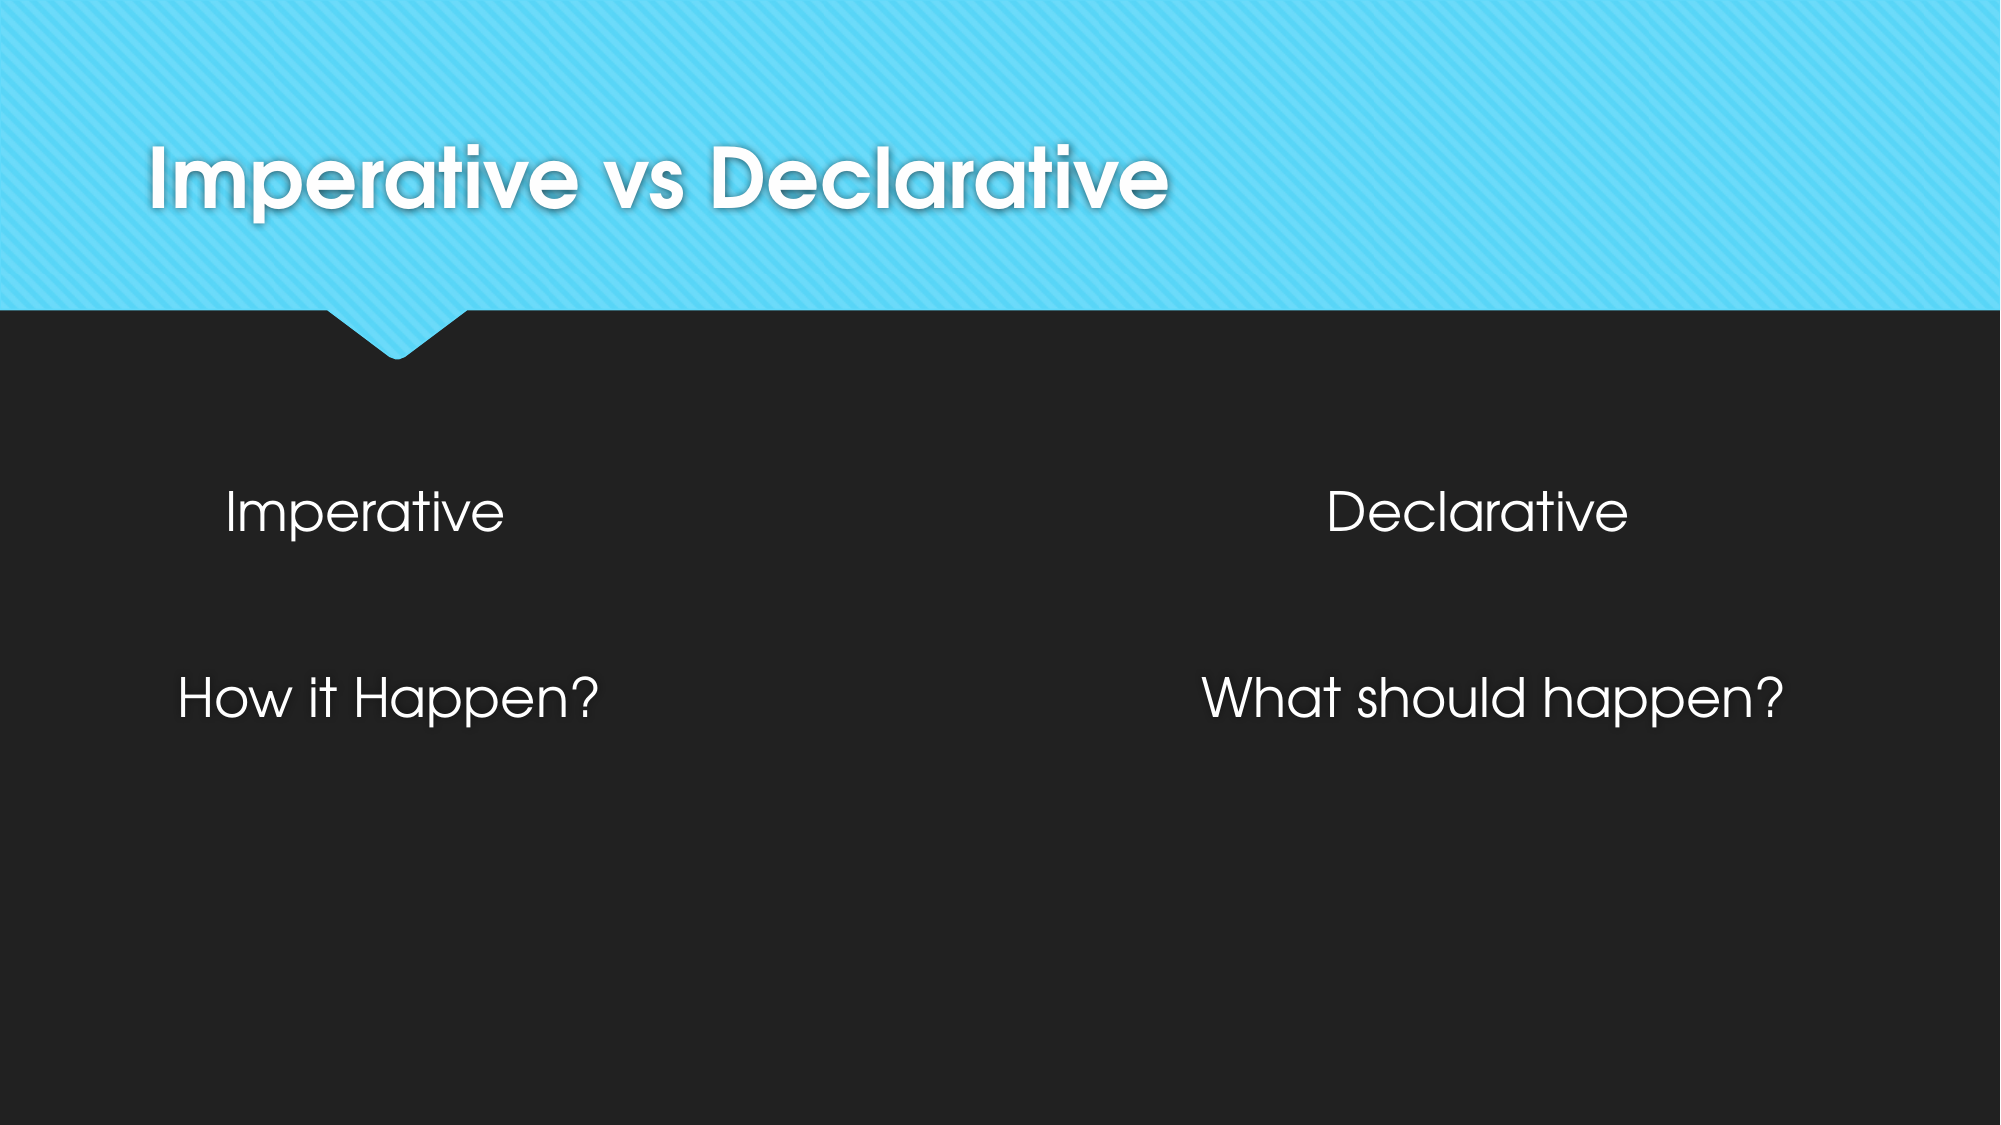

# Imperative vs Declarative
Imperative
Declarative
How it Happen?

What should happen?